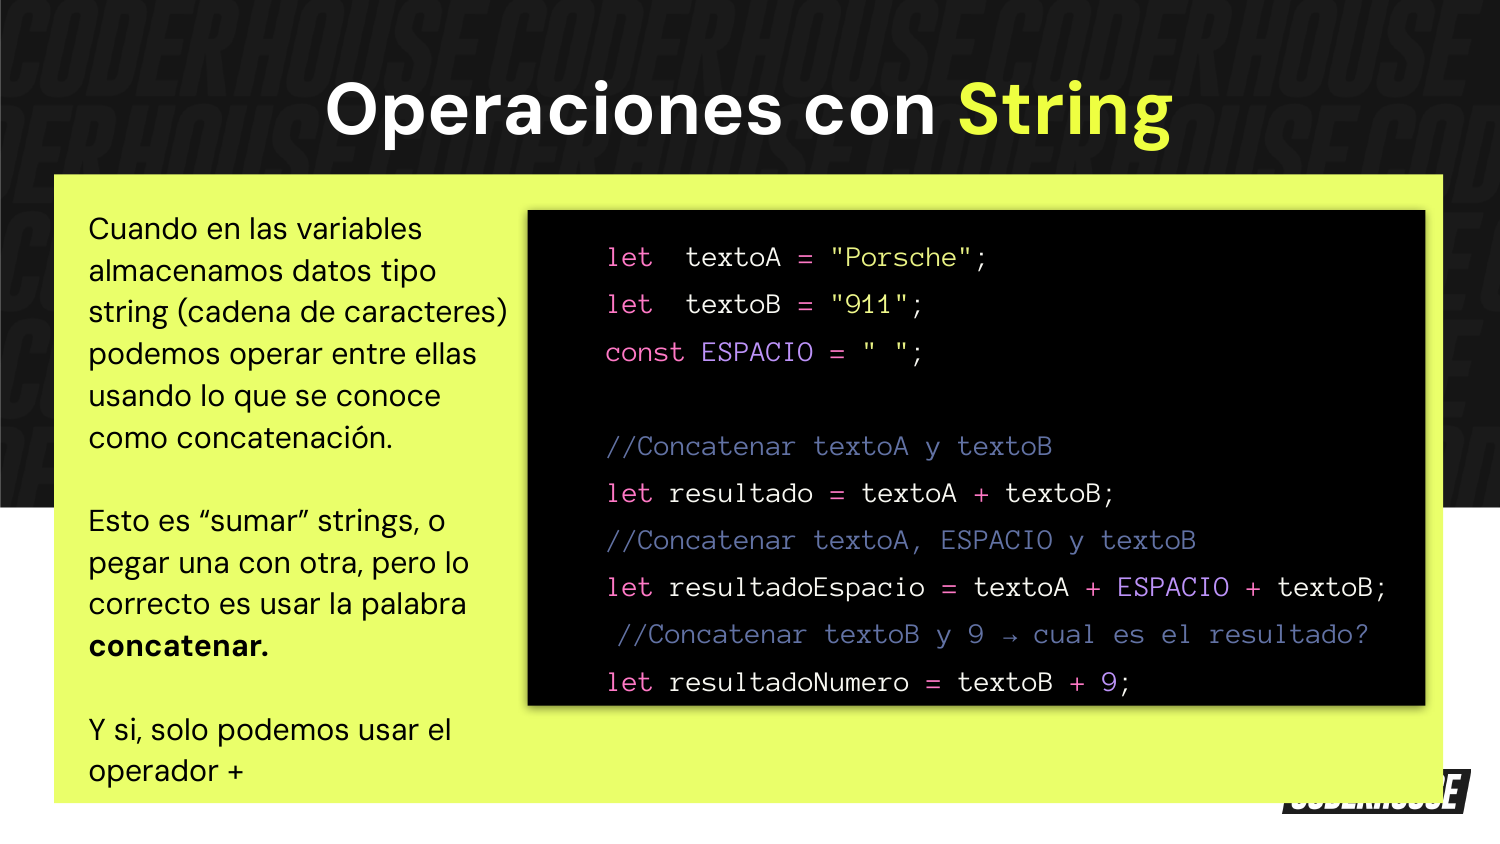

Operaciones con String

Cuando en las variables almacenamos datos tipo string (cadena de caracteres) podemos operar entre ellas usando lo que se conoce como concatenación.

Esto es “sumar” strings, o pegar una con otra, pero lo correcto es usar la palabra concatenar.

Y si, solo podemos usar el operador +
    let  textoA = "Porsche";
    let  textoB = "911";
    const ESPACIO = " ";

    //Concatenar textoA y textoB
    let resultado = textoA + textoB;
    //Concatenar textoA, ESPACIO y textoB
    let resultadoEspacio = textoA + ESPACIO + textoB;
//Concatenar textoB y 9 → cual es el resultado?
    let resultadoNumero = textoB + 9;